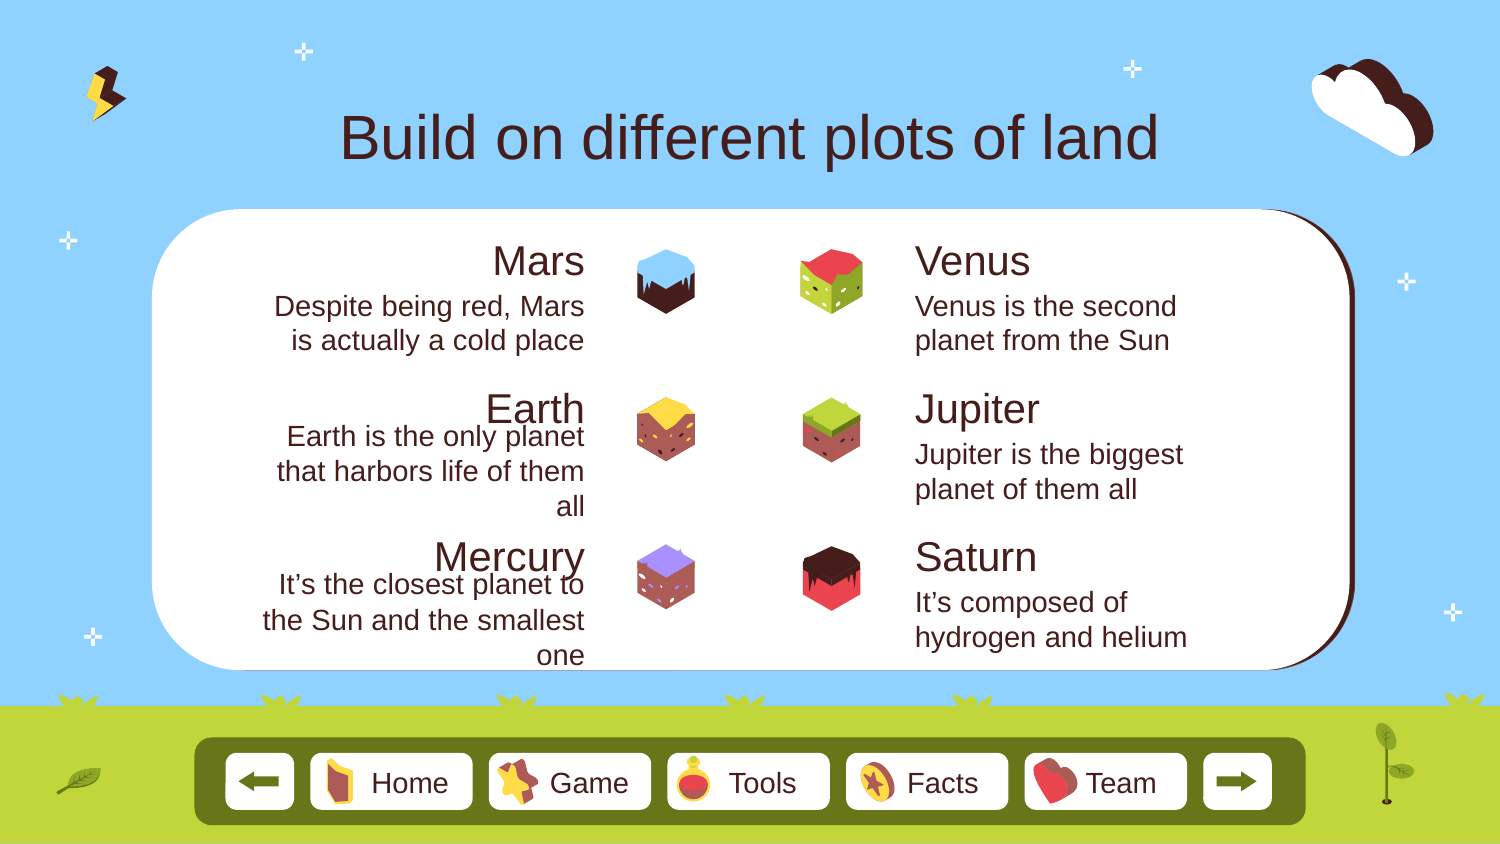

# Build on different plots of land

Mars
Venus

Despite being red, Mars is actually a cold place
Venus is the second planet from the Sun
Earth
Jupiter

Earth is the only planet that harbors life of them all
Jupiter is the biggest planet of them all
Mercury
Saturn

It’s composed of hydrogen and helium
It’s the closest planet to the Sun and the smallest one

Team
Home
Game
Tools
Facts